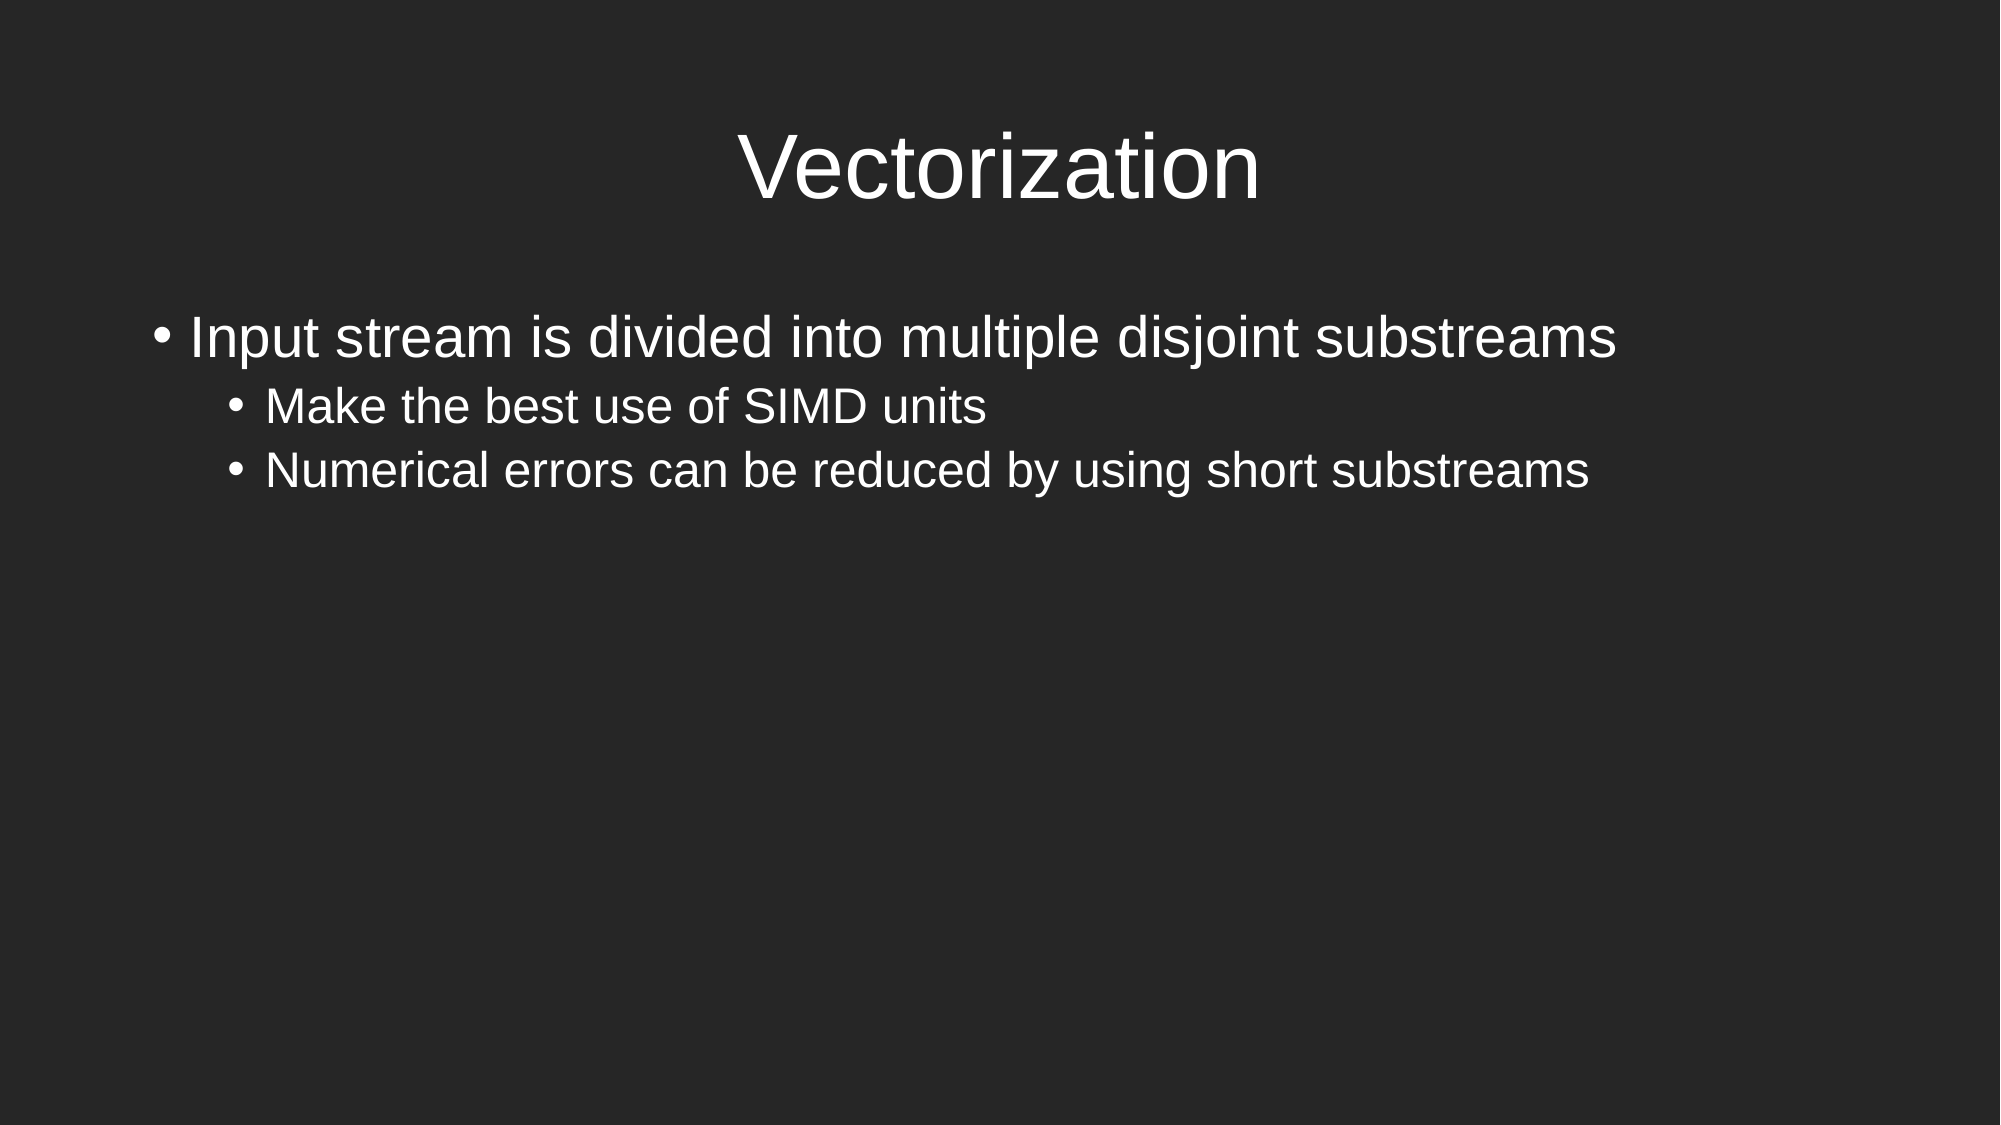

# Vectorization
Input stream is divided into multiple disjoint substreams
Make the best use of SIMD units
Numerical errors can be reduced by using short substreams